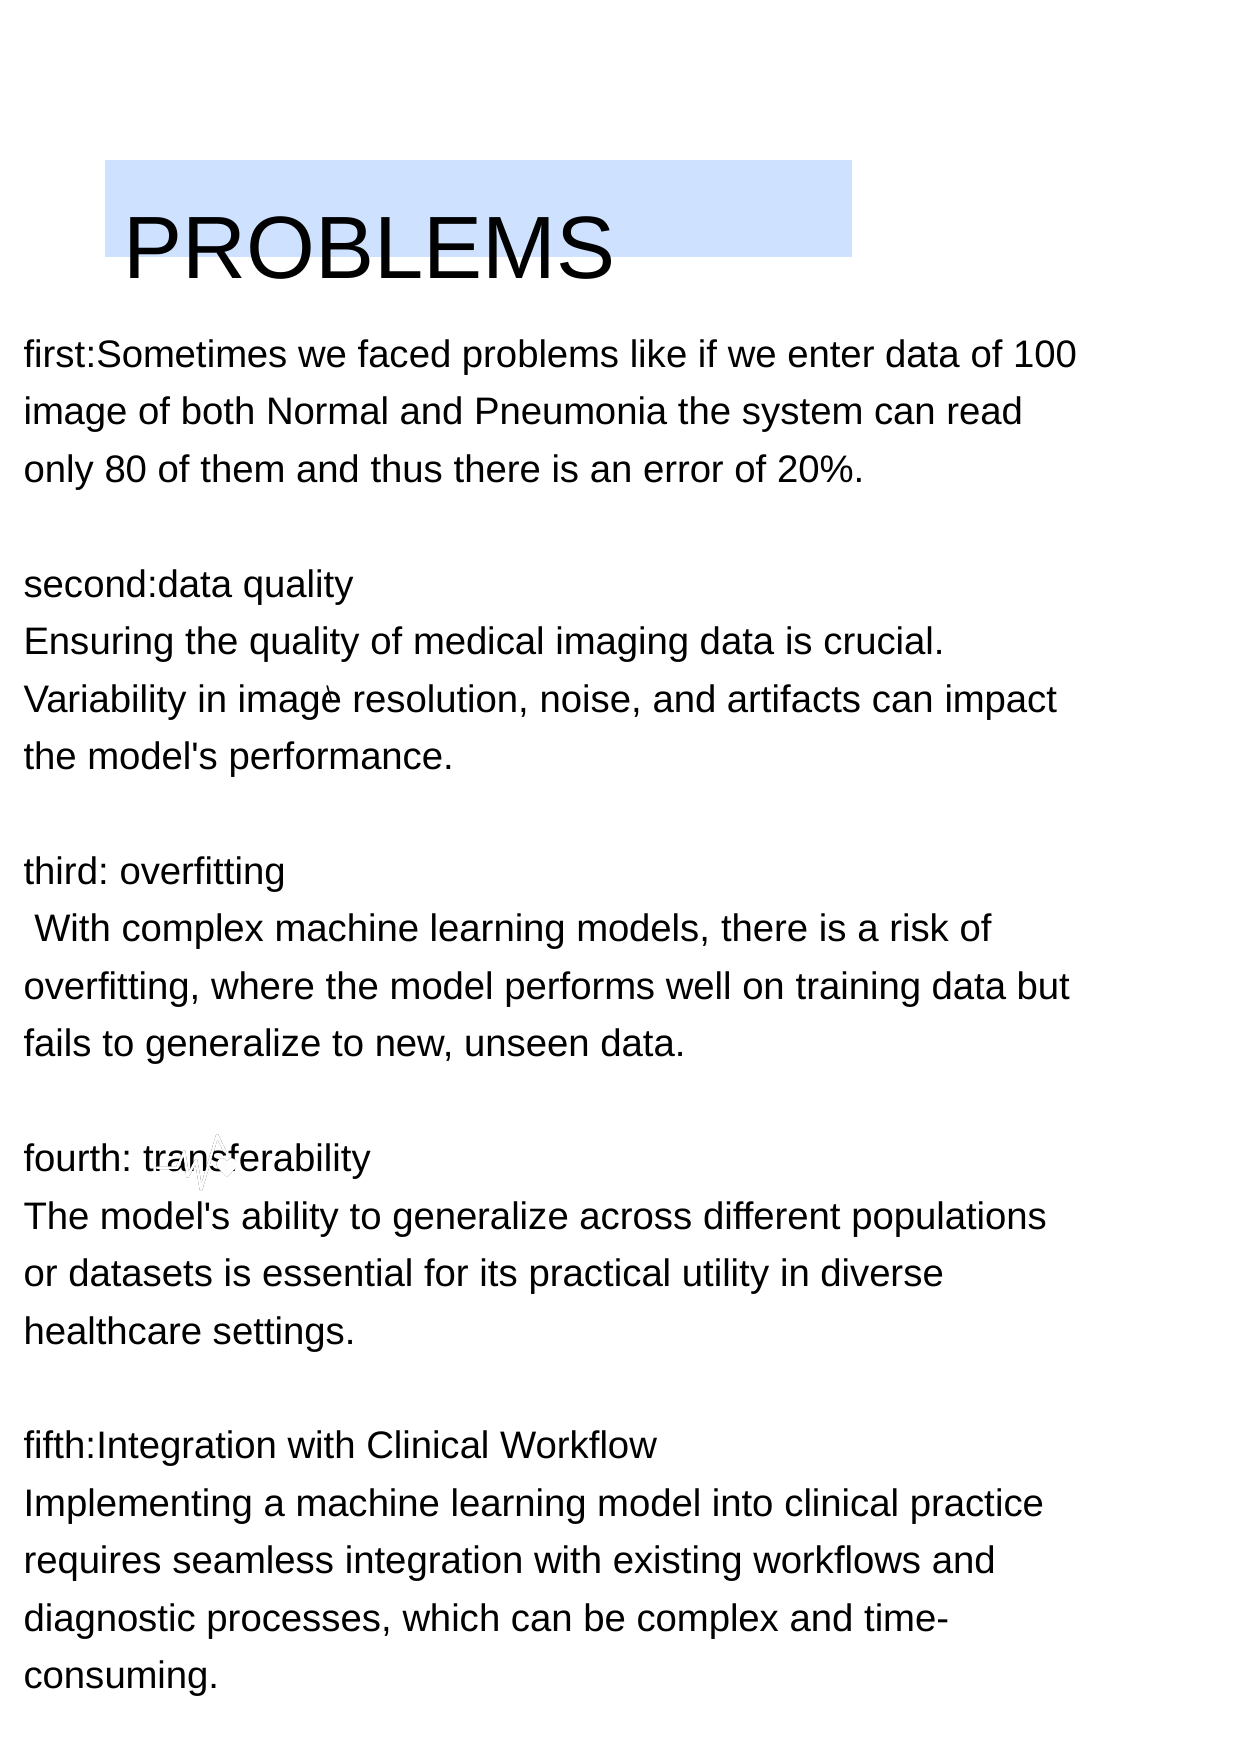

PROBLEMS
first:Sometimes we faced problems like if we enter data of 100 image of both Normal and Pneumonia the system can read only 80 of them and thus there is an error of 20%.

second:data quality
Ensuring the quality of medical imaging data is crucial. Variability in image resolution, noise, and artifacts can impact the model's performance.

third: overfitting
 With complex machine learning models, there is a risk of overfitting, where the model performs well on training data but fails to generalize to new, unseen data.

fourth: transferability
The model's ability to generalize across different populations or datasets is essential for its practical utility in diverse healthcare settings.

fifth:Integration with Clinical Workflow
Implementing a machine learning model into clinical practice requires seamless integration with existing workflows and diagnostic processes, which can be complex and time-consuming.

\